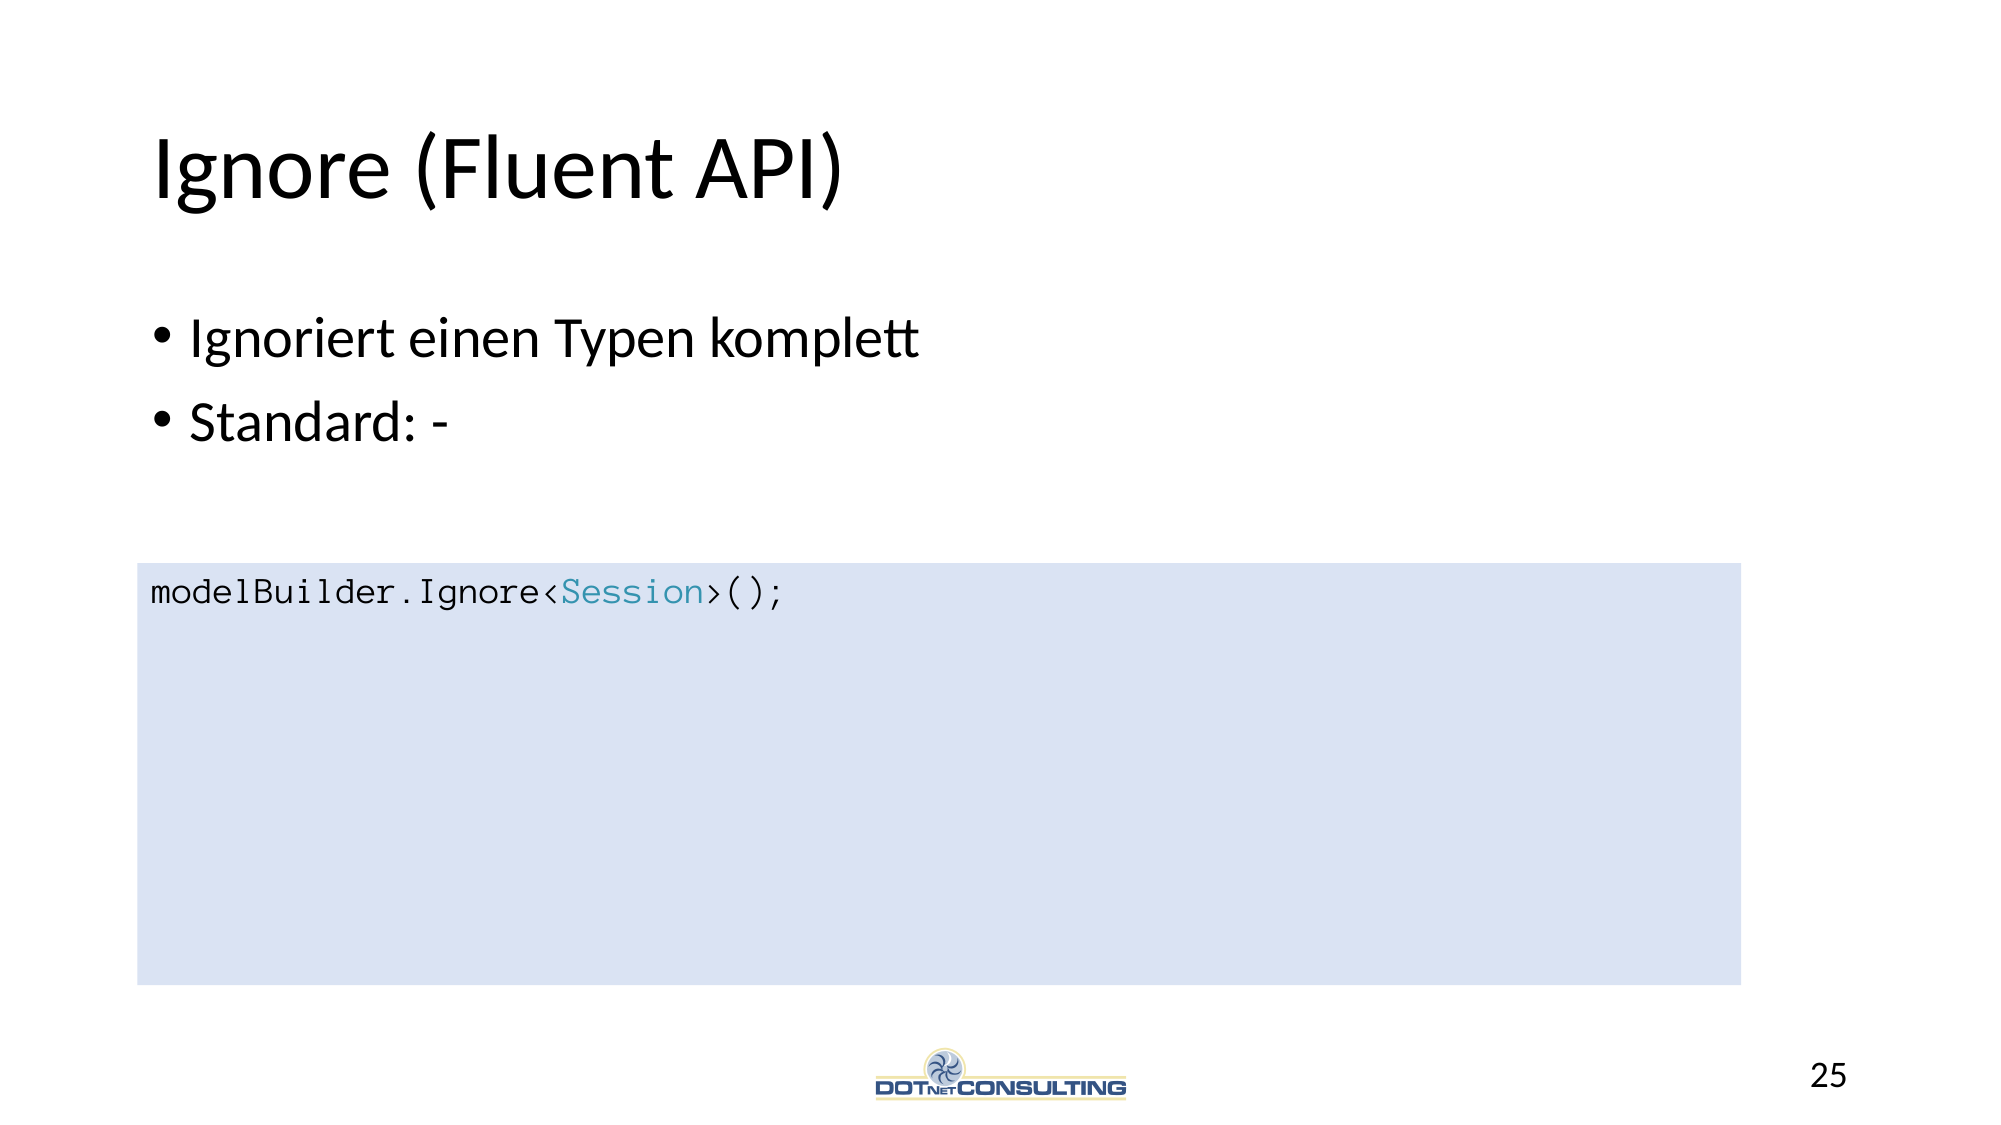

# Ignore (Fluent API)
Ignoriert einen Typen komplett
Standard: -
modelBuilder.Ignore<Session>();
25